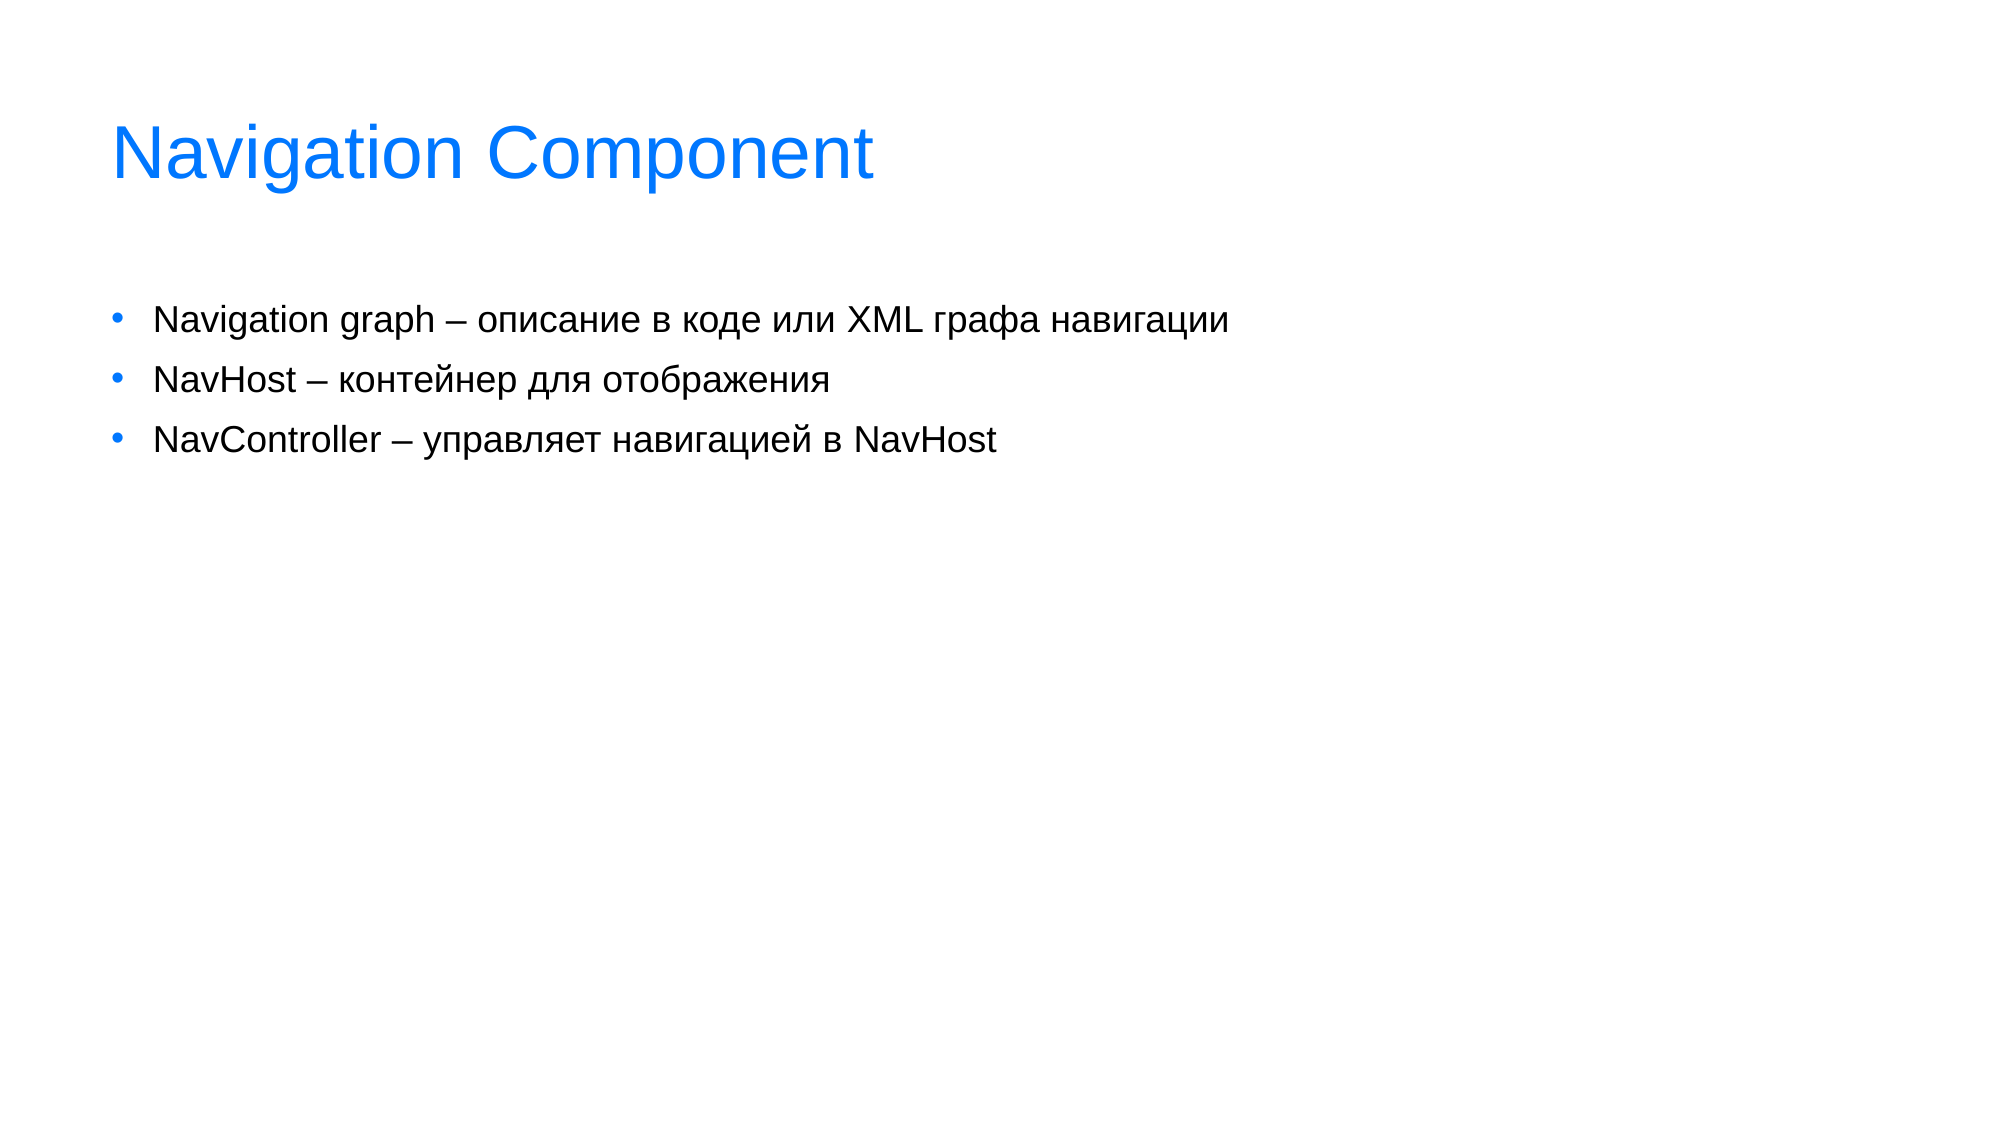

# Navigation Component
Navigation graph – описание в коде или XML графа навигации
NavHost – контейнер для отображения
NavController – управляет навигацией в NavHost